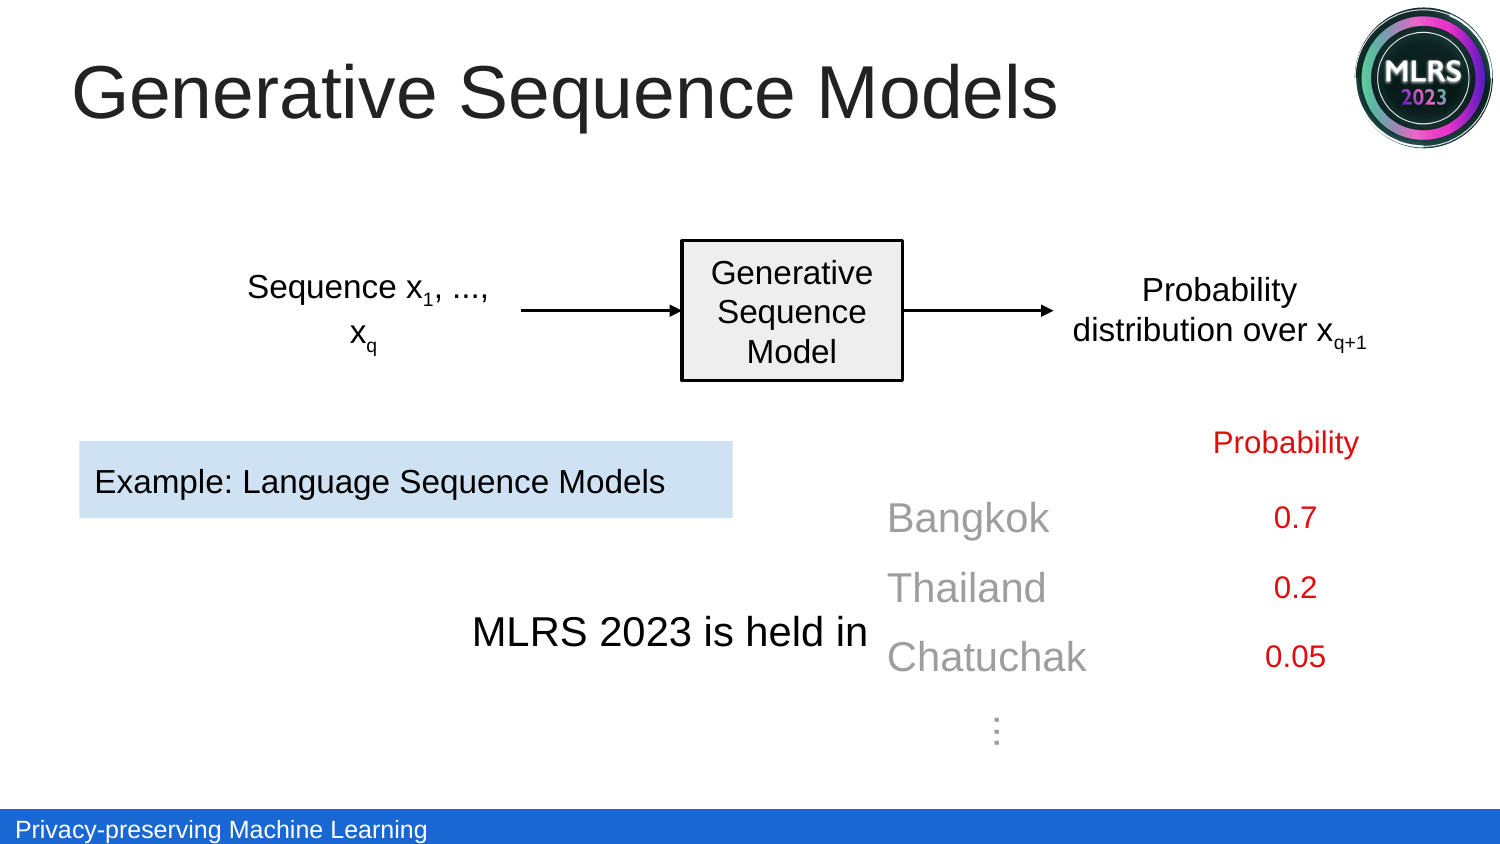

Generative Sequence Models
Generative Sequence
Model
Sequence x1, ..., xq
Probability distribution over xq+1
Probability
Example: Language Sequence Models
Bangkok
0.7
Thailand
0.2
MLRS 2023 is held in
Chatuchak
0.05
...